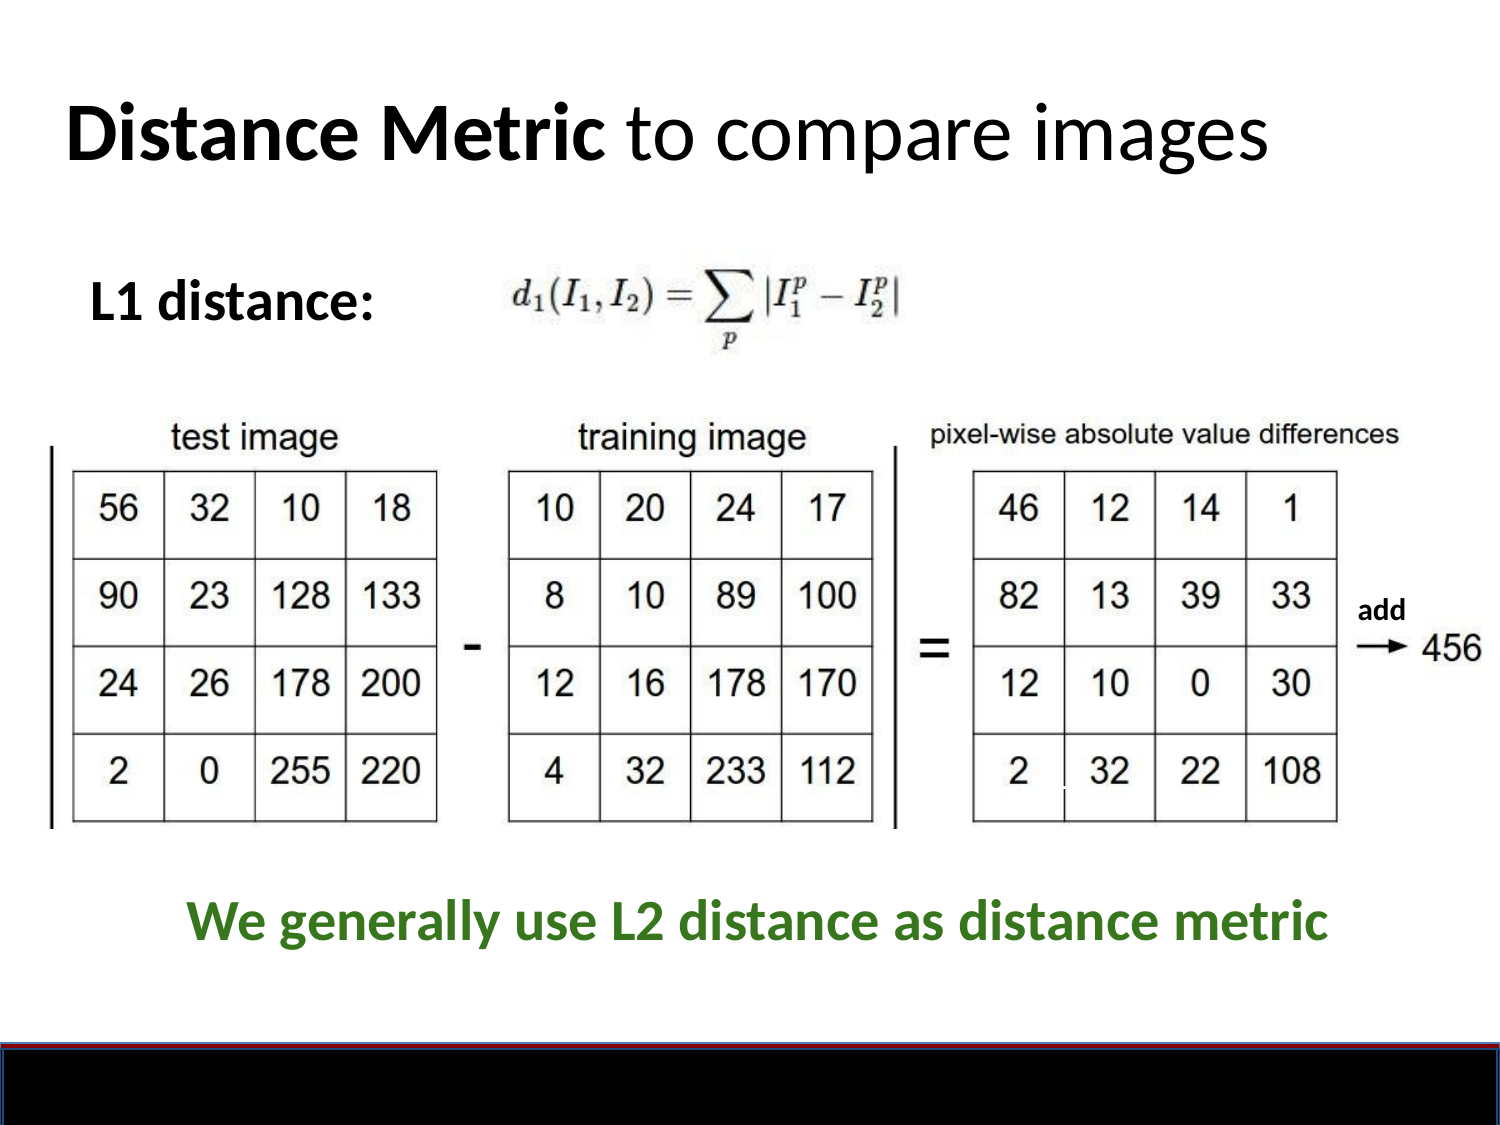

# Distance Metric to compare images

L1 distance:

add
19
We generally use L2 distance as distance metric
Fei-Fei Li & Justin Johnson & Serena Yeung
Lecture 2 -